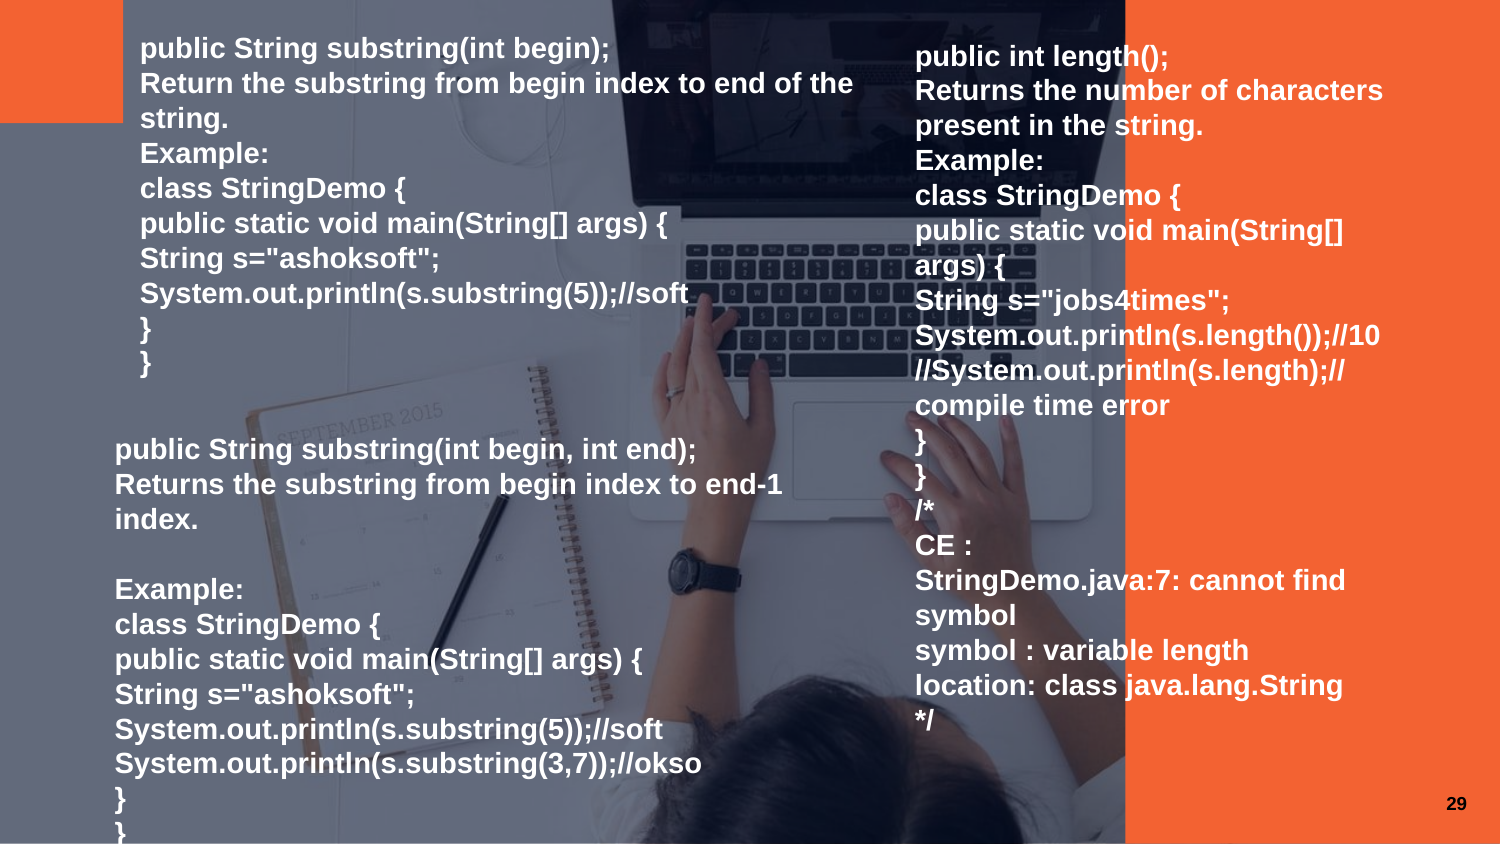

public String substring(int begin);
Return the substring from begin index to end of the string.
Example:
class StringDemo {
public static void main(String[] args) {
String s="ashoksoft";
System.out.println(s.substring(5));//soft
}
}
public int length();
Returns the number of characters present in the string.
Example:
class StringDemo {
public static void main(String[] args) {
String s="jobs4times";
System.out.println(s.length());//10
//System.out.println(s.length);//compile time error
}
}
/*
CE :
StringDemo.java:7: cannot find symbol
symbol : variable length
location: class java.lang.String
*/
public String substring(int begin, int end);
Returns the substring from begin index to end-1 index.

Example:
class StringDemo {
public static void main(String[] args) {
String s="ashoksoft";
System.out.println(s.substring(5));//soft
System.out.println(s.substring(3,7));//okso
}
}
29